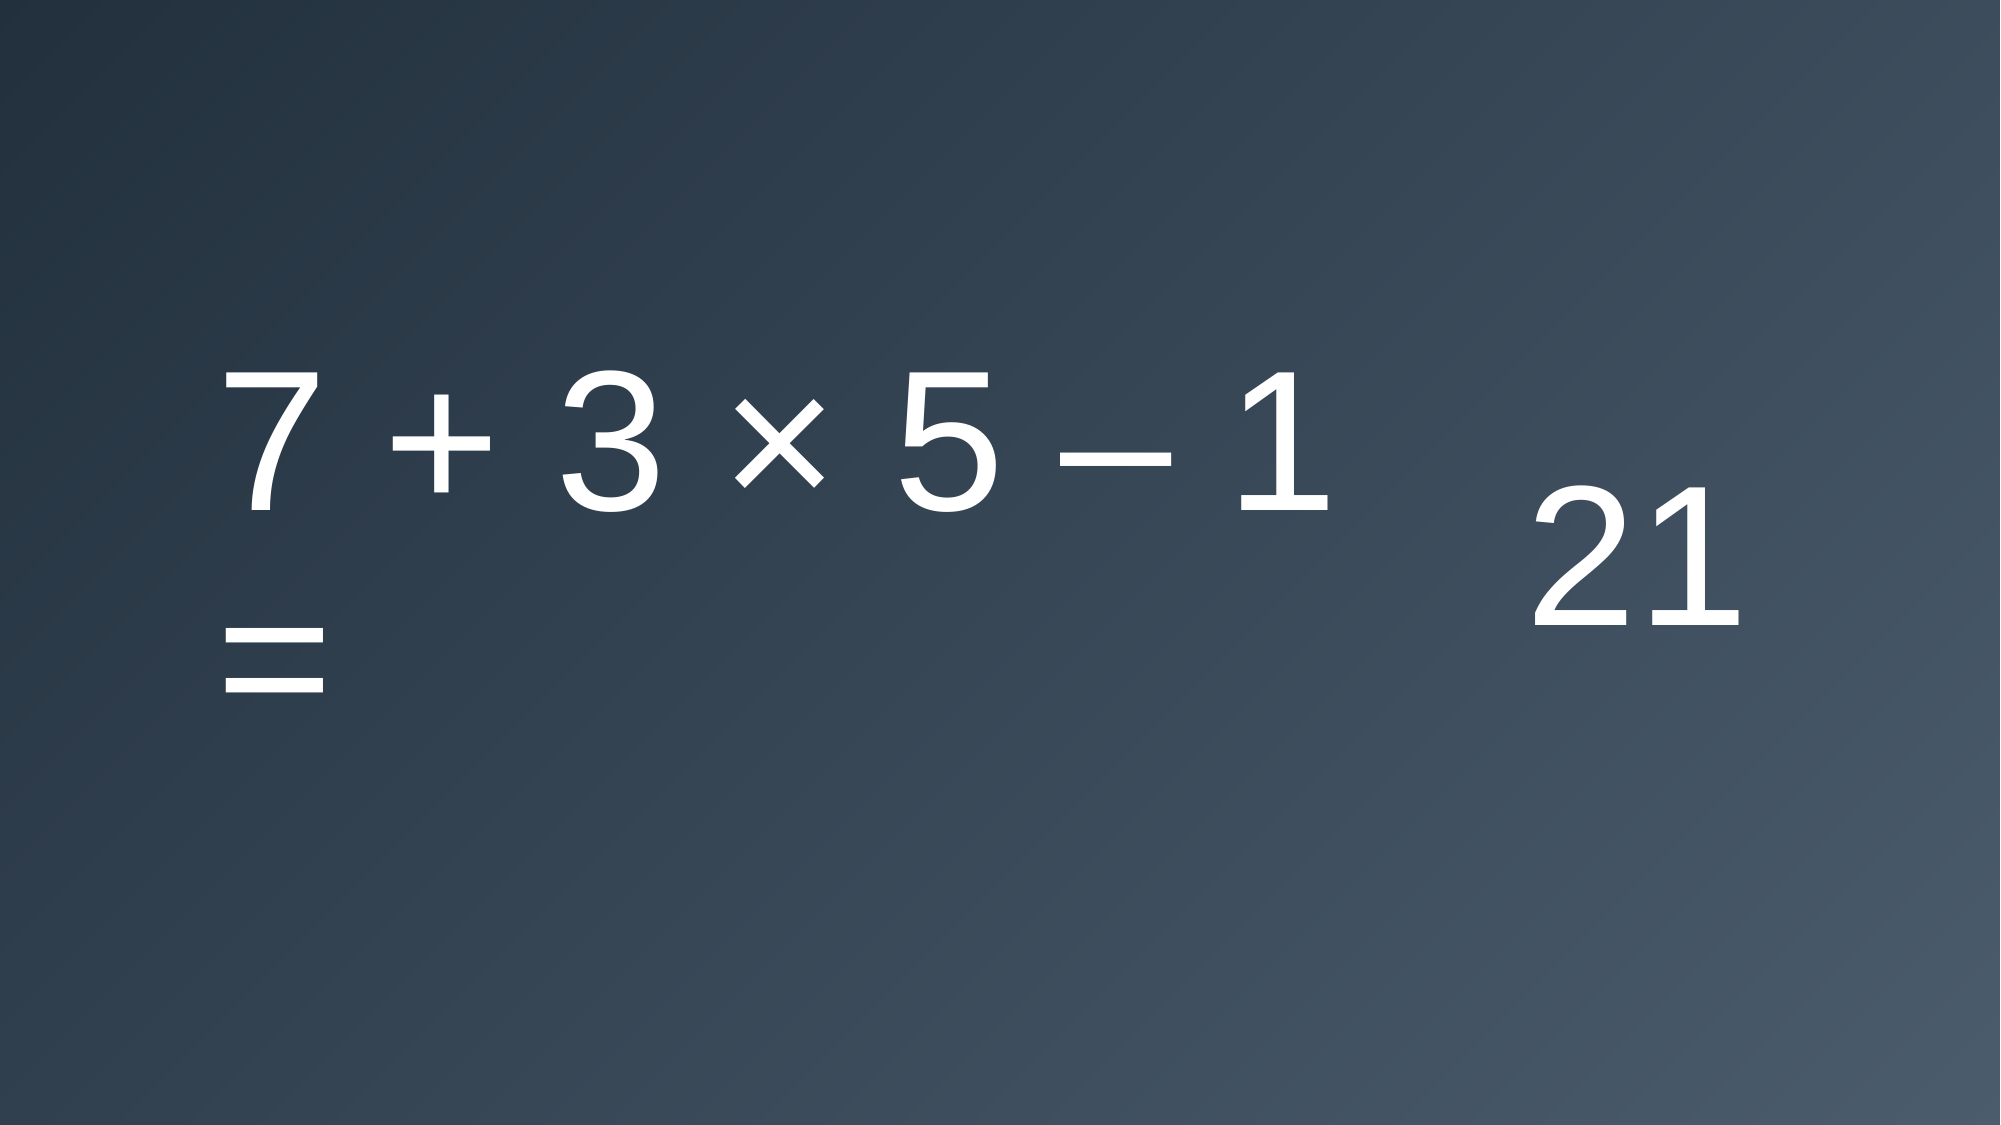

7 + 3 × 5 – 1 =
21